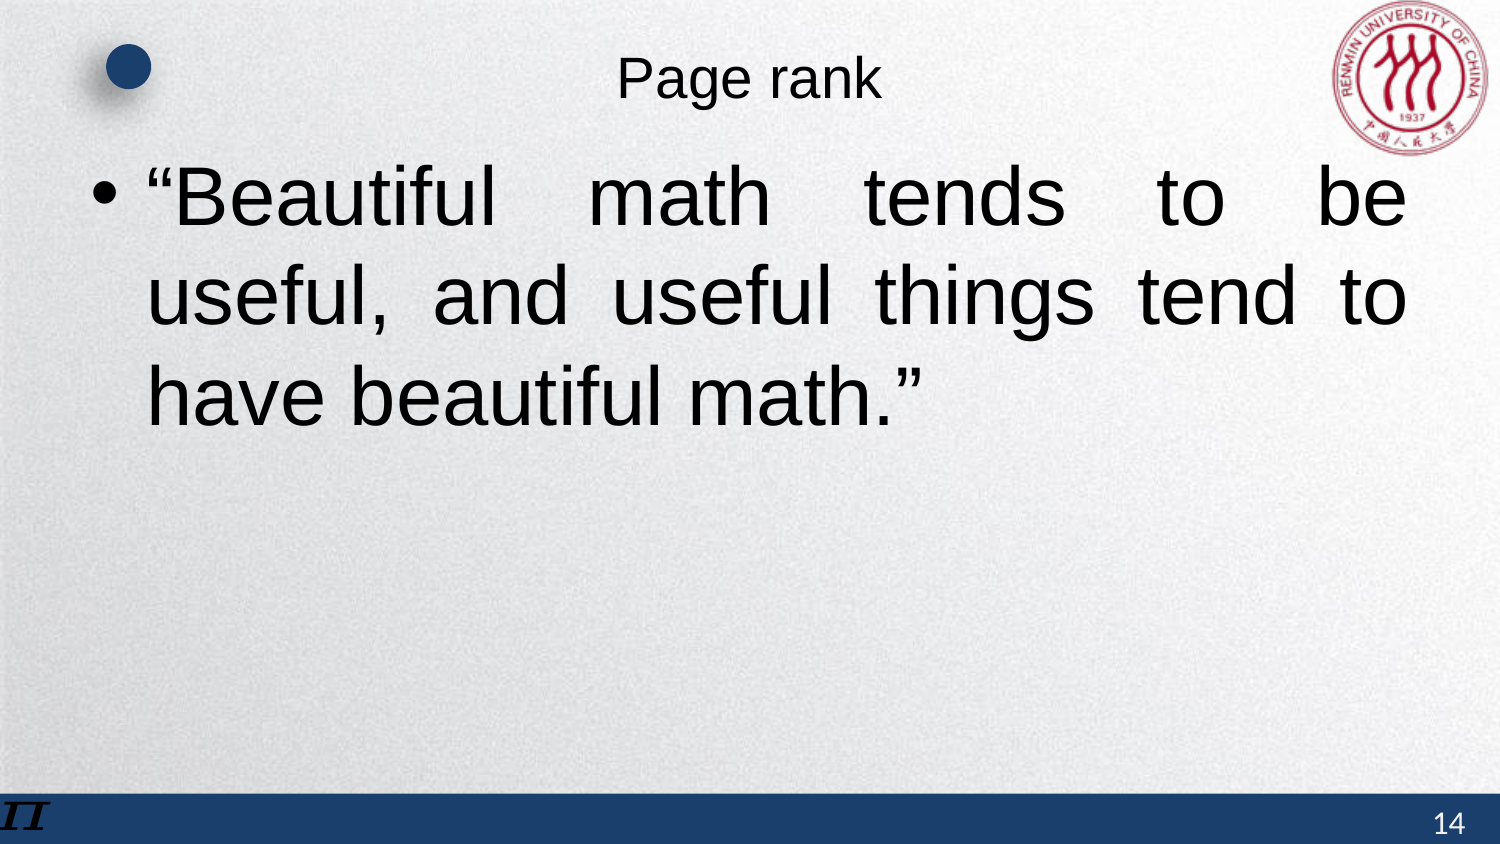

# Page rank
“Beautiful math tends to be useful, and useful things tend to have beautiful math.”